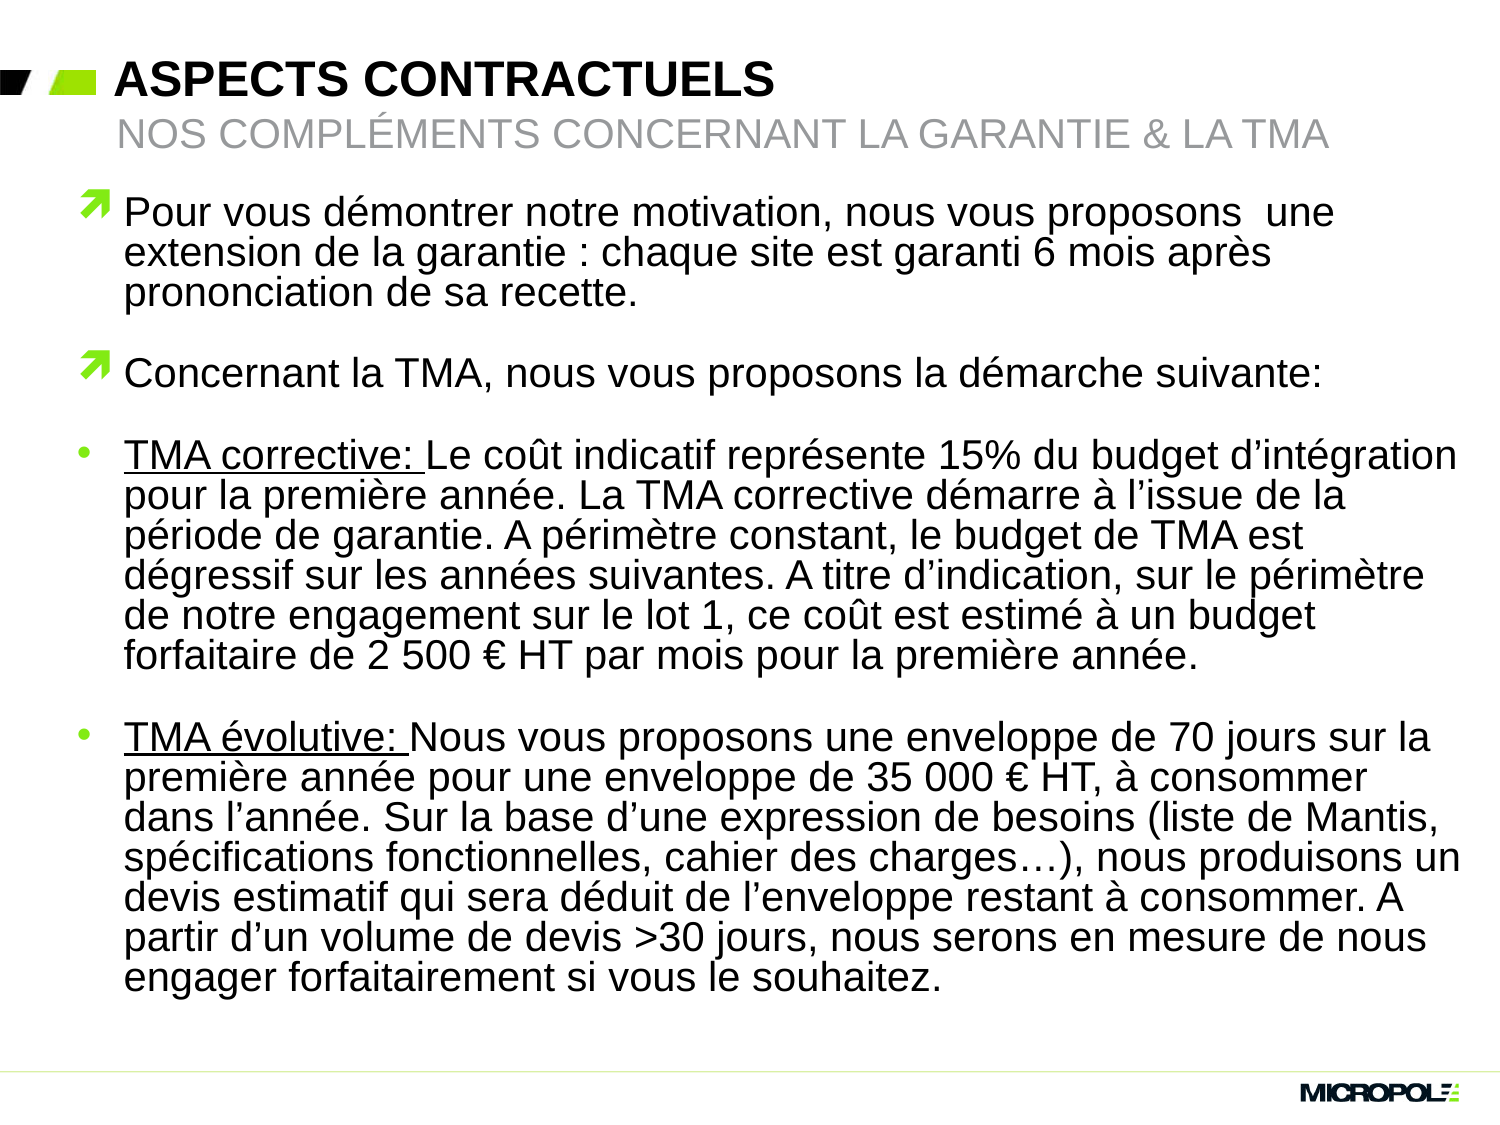

# Aspects contractuels
Nos compléments concernant la Garantie & la TMA
Pour vous démontrer notre motivation, nous vous proposons  une extension de la garantie : chaque site est garanti 6 mois après prononciation de sa recette.
Concernant la TMA, nous vous proposons la démarche suivante:
TMA corrective: Le coût indicatif représente 15% du budget d’intégration pour la première année. La TMA corrective démarre à l’issue de la période de garantie. A périmètre constant, le budget de TMA est dégressif sur les années suivantes. A titre d’indication, sur le périmètre  de notre engagement sur le lot 1, ce coût est estimé à un budget forfaitaire de 2 500 € HT par mois pour la première année.
TMA évolutive: Nous vous proposons une enveloppe de 70 jours sur la première année pour une enveloppe de 35 000 € HT, à consommer dans l’année. Sur la base d’une expression de besoins (liste de Mantis, spécifications fonctionnelles, cahier des charges…), nous produisons un devis estimatif qui sera déduit de l’enveloppe restant à consommer. A partir d’un volume de devis >30 jours, nous serons en mesure de nous engager forfaitairement si vous le souhaitez.